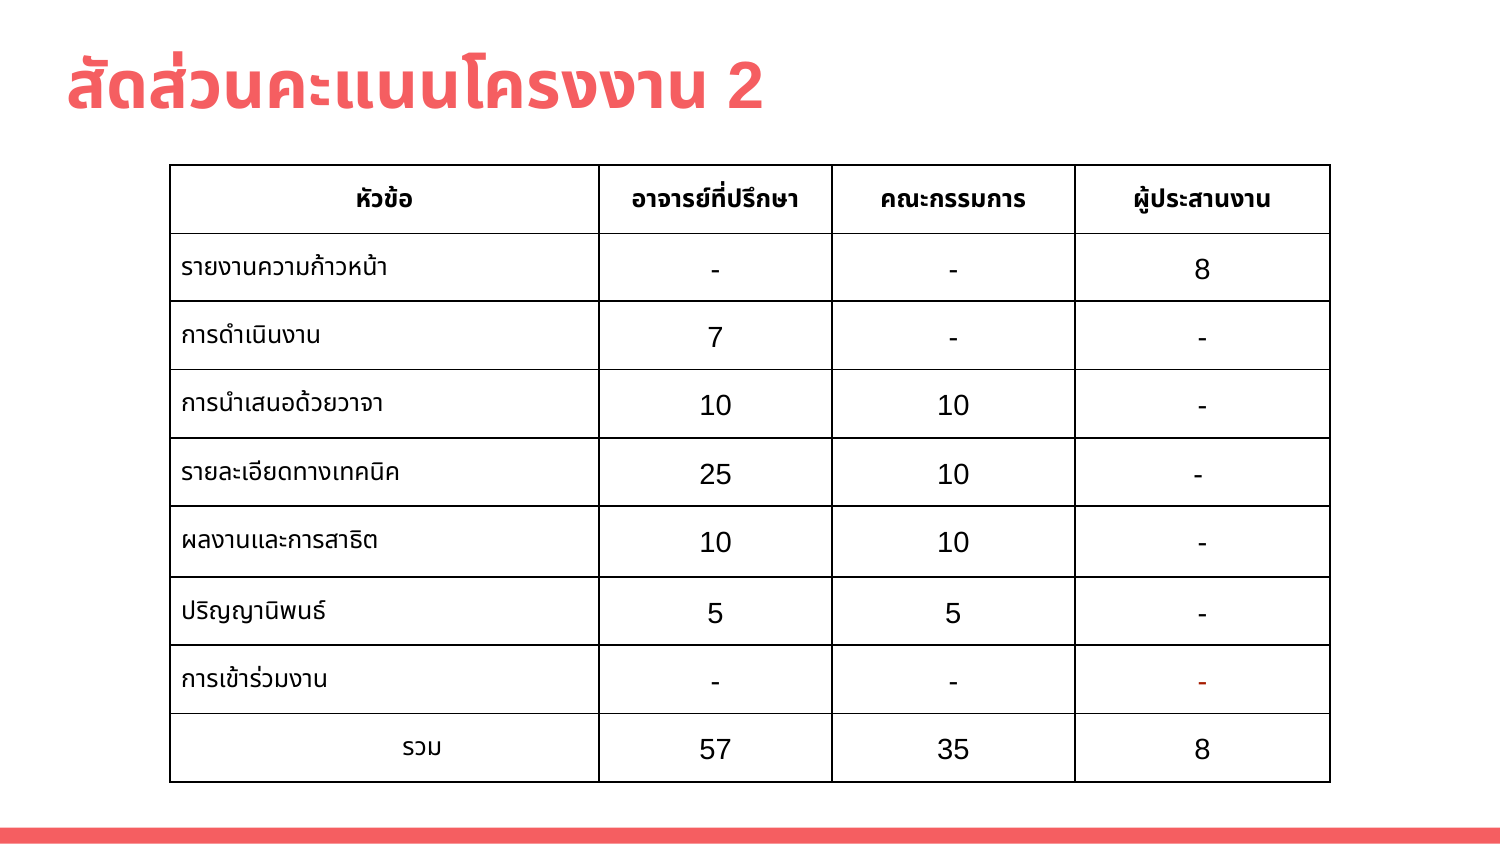

# สัดส่วนคะแนนโครงงาน 2
| หัวข้อ | อาจารย์ที่ปรึกษา | คณะกรรมการ | ผู้ประสานงาน |
| --- | --- | --- | --- |
| รายงานความก้าวหน้า | - | - | 8 |
| การดำเนินงาน | 7 | - | - |
| การนำเสนอด้วยวาจา | 10 | 10 | - |
| รายละเอียดทางเทคนิค | 25 | 10 | - |
| ผลงานและการสาธิต | 10 | 10 | - |
| ปริญญานิพนธ์ | 5 | 5 | - |
| การเข้าร่วมงาน | - | - | - |
| รวม | 57 | 35 | 8 |